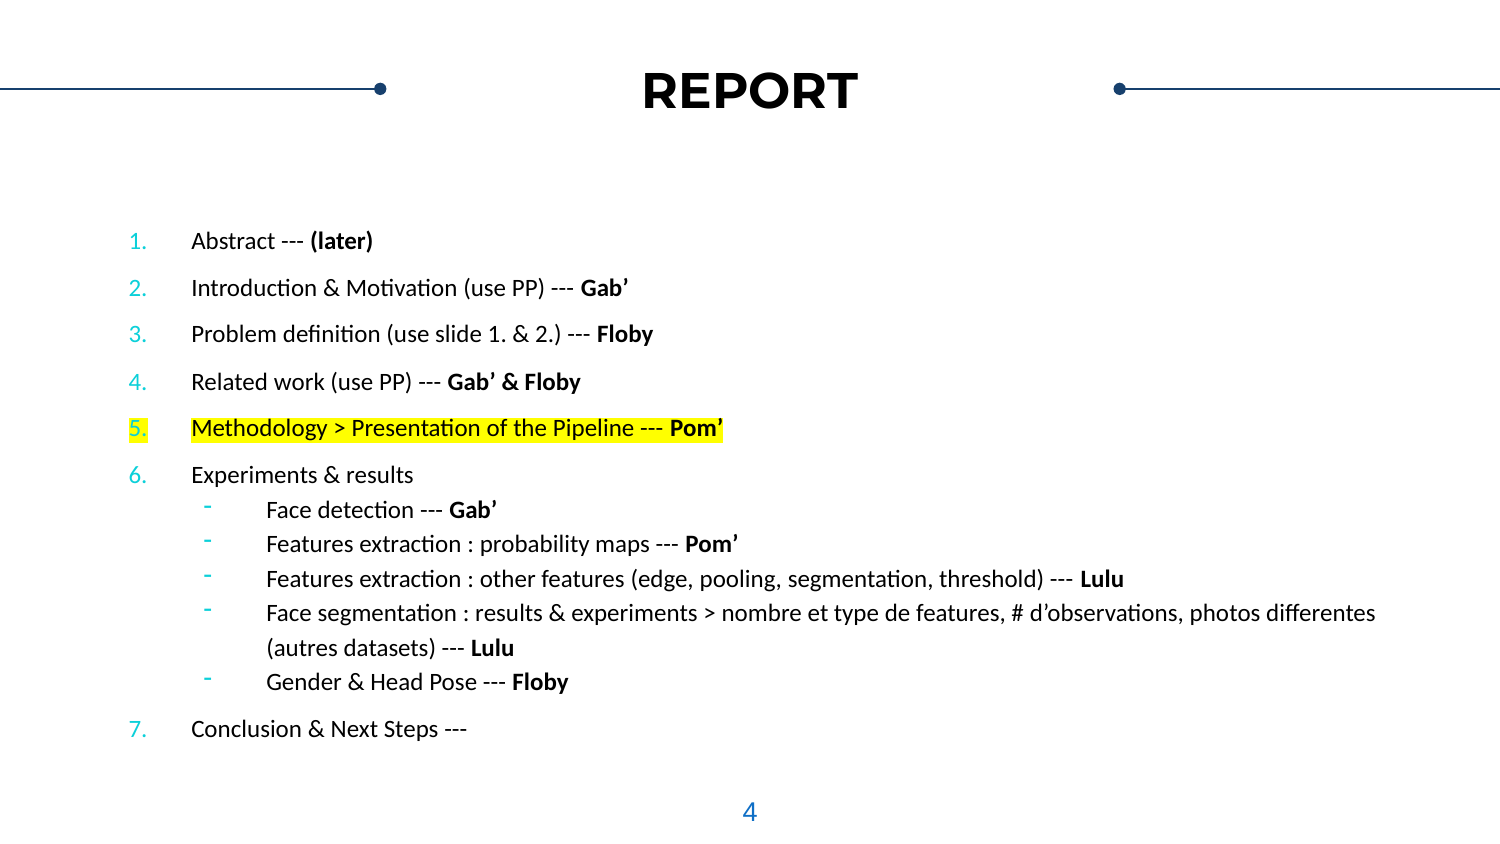

# REPORT
Abstract --- (later)
Introduction & Motivation (use PP) --- Gab’
Problem definition (use slide 1. & 2.) --- Floby
Related work (use PP) --- Gab’ & Floby
Methodology > Presentation of the Pipeline --- Pom’
Experiments & results
Face detection --- Gab’
Features extraction : probability maps --- Pom’
Features extraction : other features (edge, pooling, segmentation, threshold) --- Lulu
Face segmentation : results & experiments > nombre et type de features, # d’observations, photos differentes (autres datasets) --- Lulu
Gender & Head Pose --- Floby
Conclusion & Next Steps ---
4